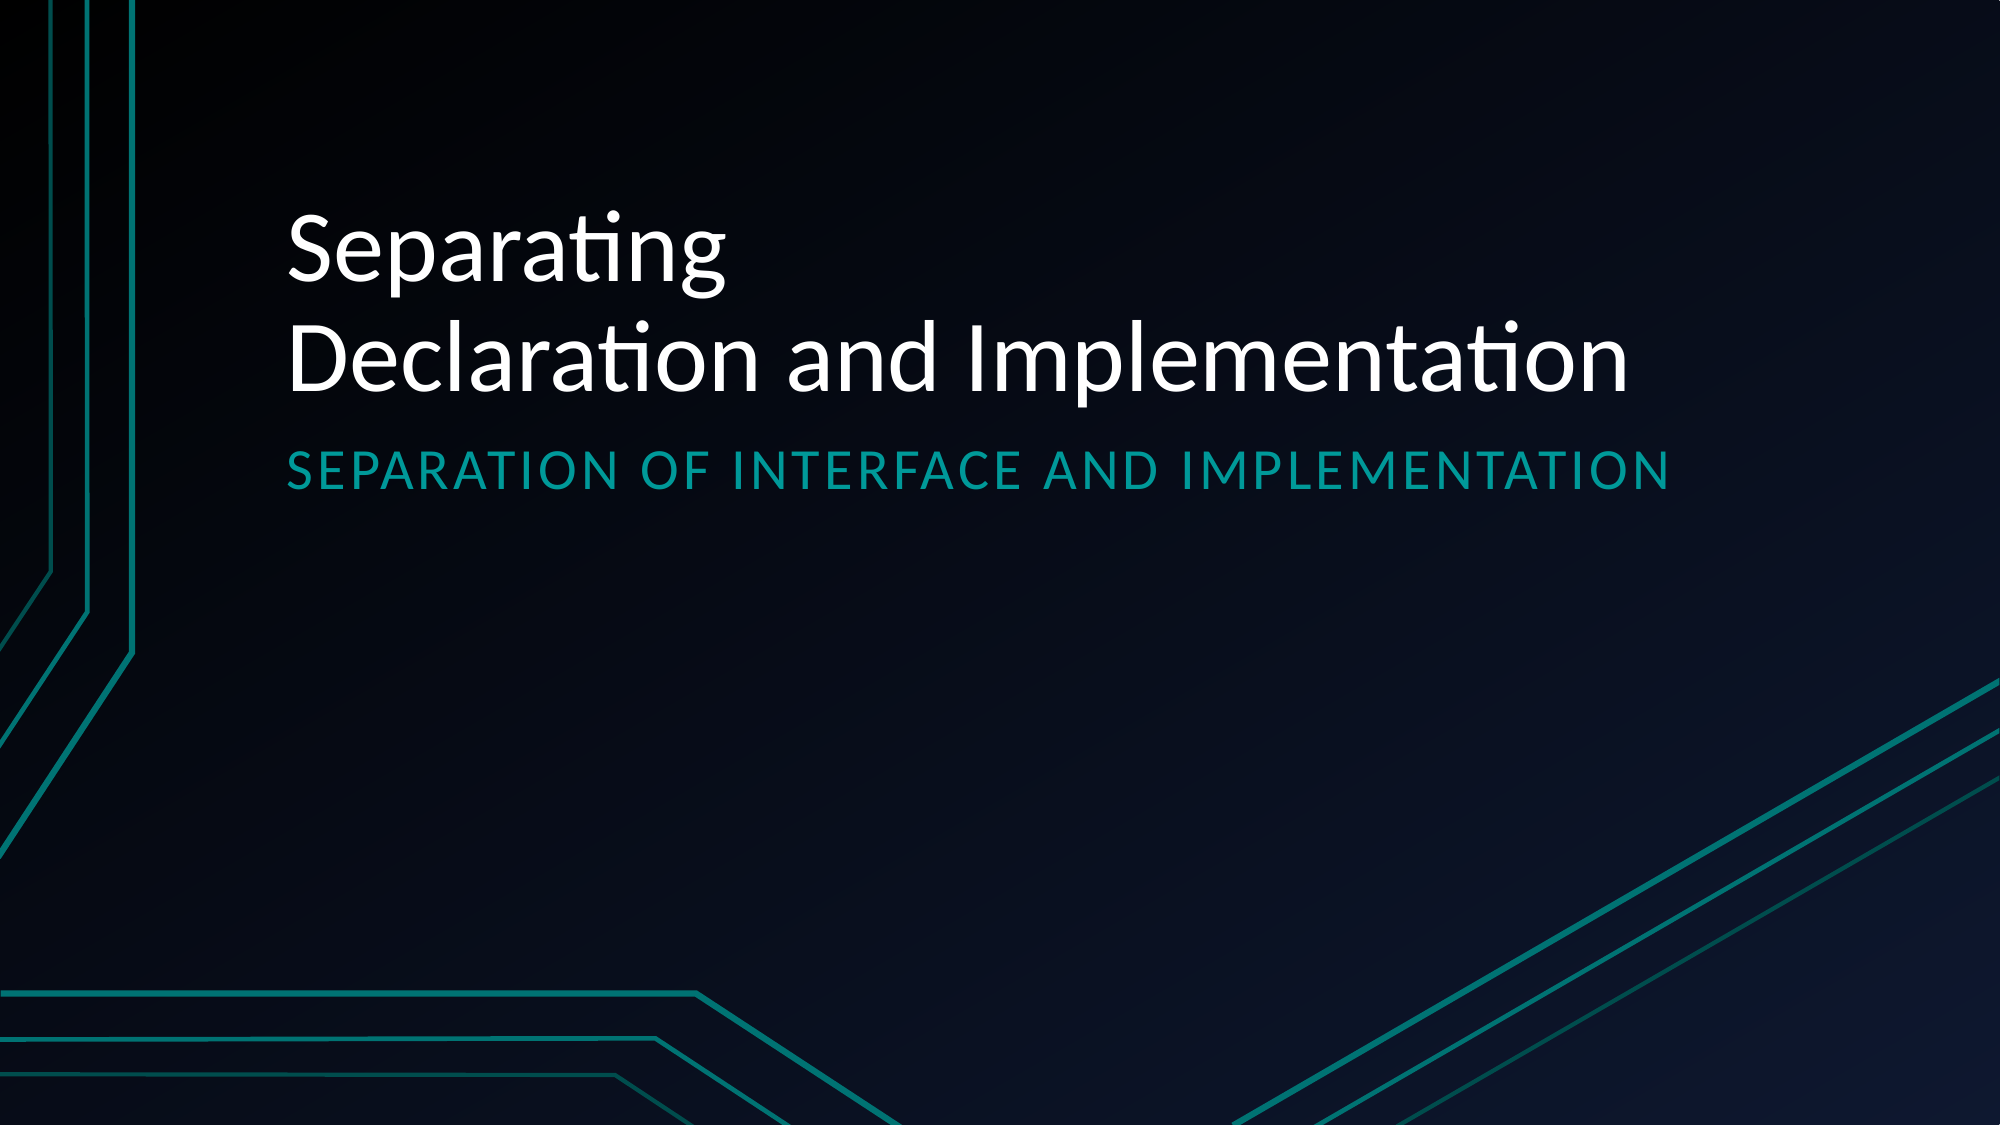

# Separating Declaration and Implementation
Separation of Interface and ImpleMENtation